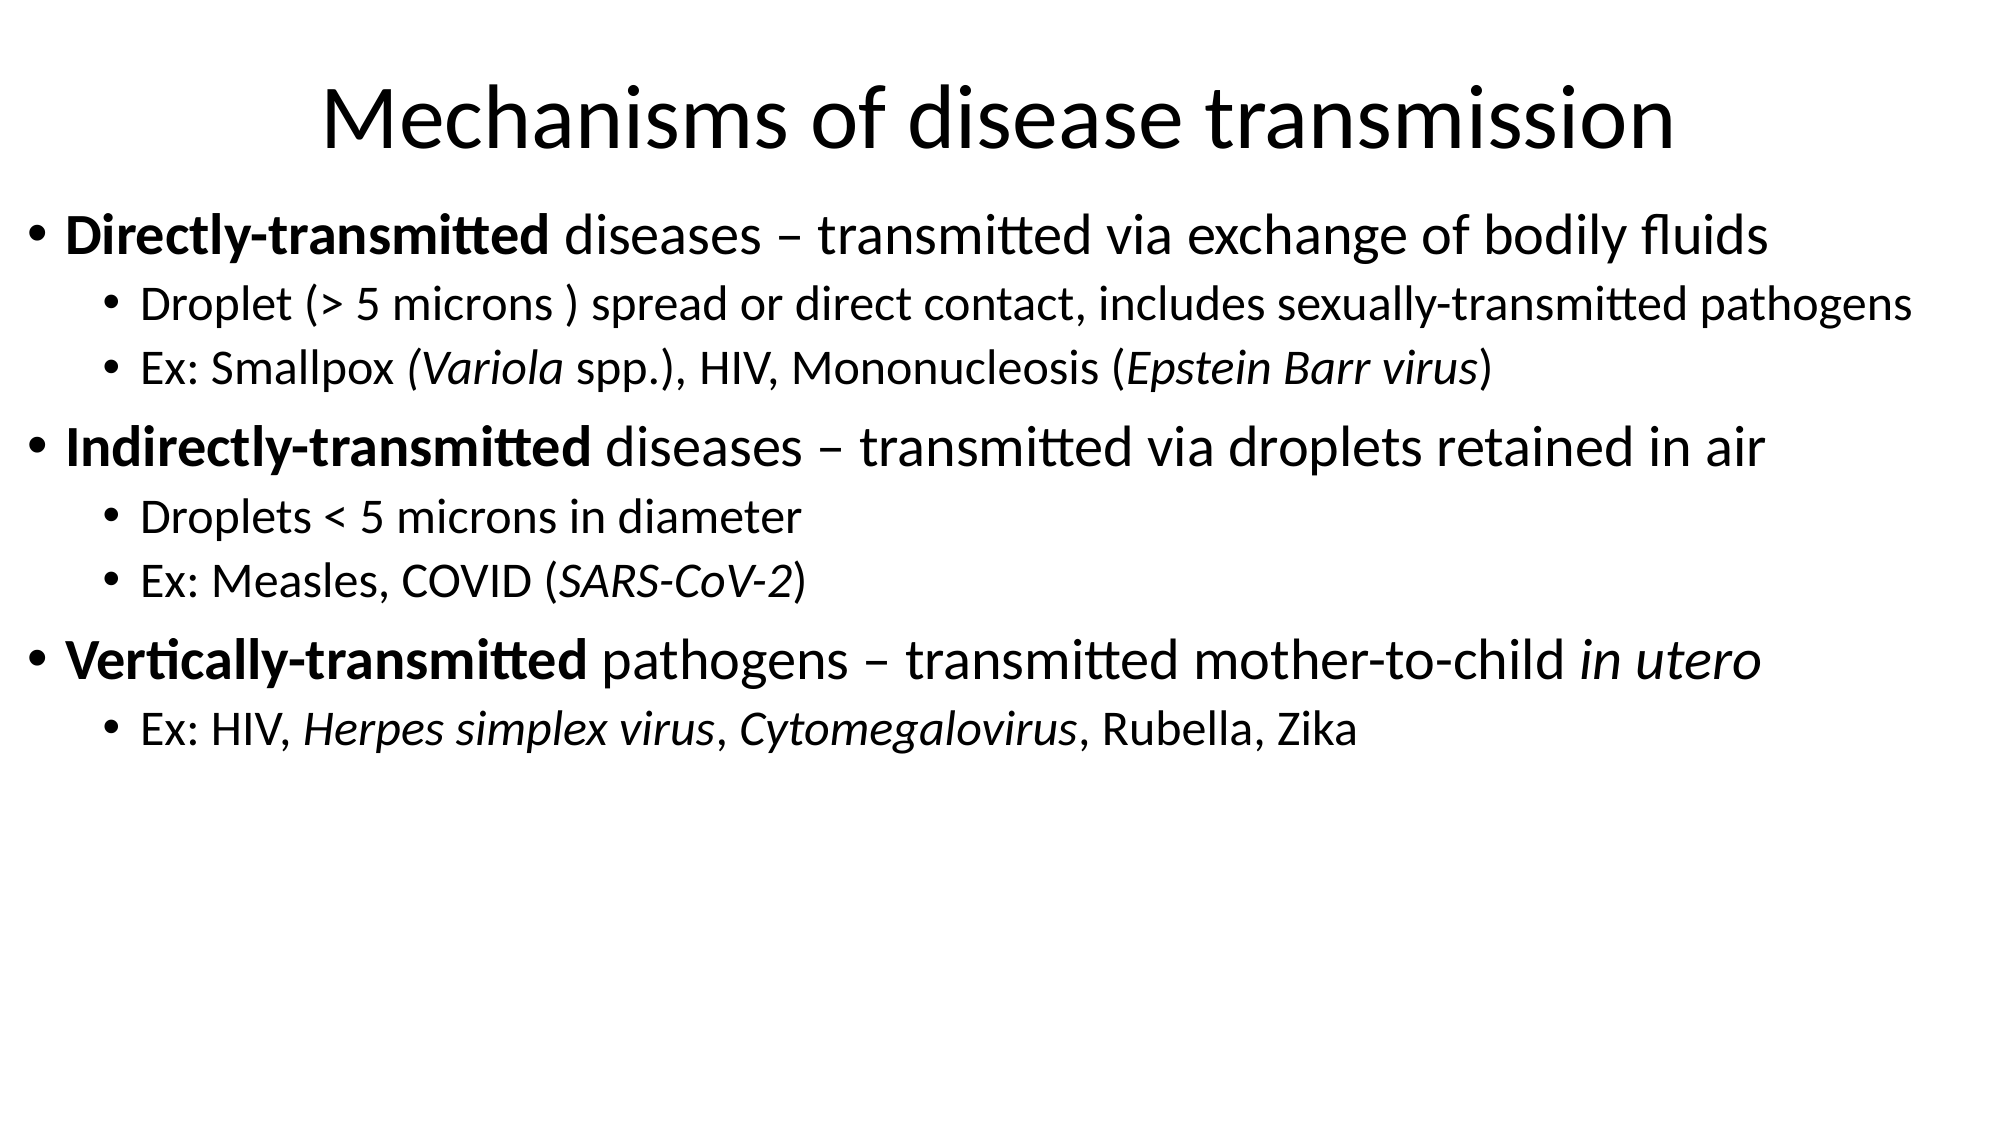

# Mechanisms of disease transmission
Directly-transmitted diseases – transmitted via exchange of bodily fluids
Droplet (> 5 microns ) spread or direct contact, includes sexually-transmitted pathogens
Ex: Smallpox (Variola spp.), HIV, Mononucleosis (Epstein Barr virus)
Indirectly-transmitted diseases – transmitted via droplets retained in air
Droplets < 5 microns in diameter
Ex: Measles, COVID (SARS-CoV-2)
Vertically-transmitted pathogens – transmitted mother-to-child in utero
Ex: HIV, Herpes simplex virus, Cytomegalovirus, Rubella, Zika
Environmentally-transmitted pathogens – transmitted outside host (e.g. water, food)
Ex: Cholera (Vibrio cholerae), Salmonellosis (Salmonella spp. bacteria)
Vector-borne diseases (a type of indirect transmission) are transmitted via blood-feeding arthropod (mosquitoes, ticks, fleas)
Ex: malaria, arboviruses (dengue, yellow fever), sleeping sickness, plague